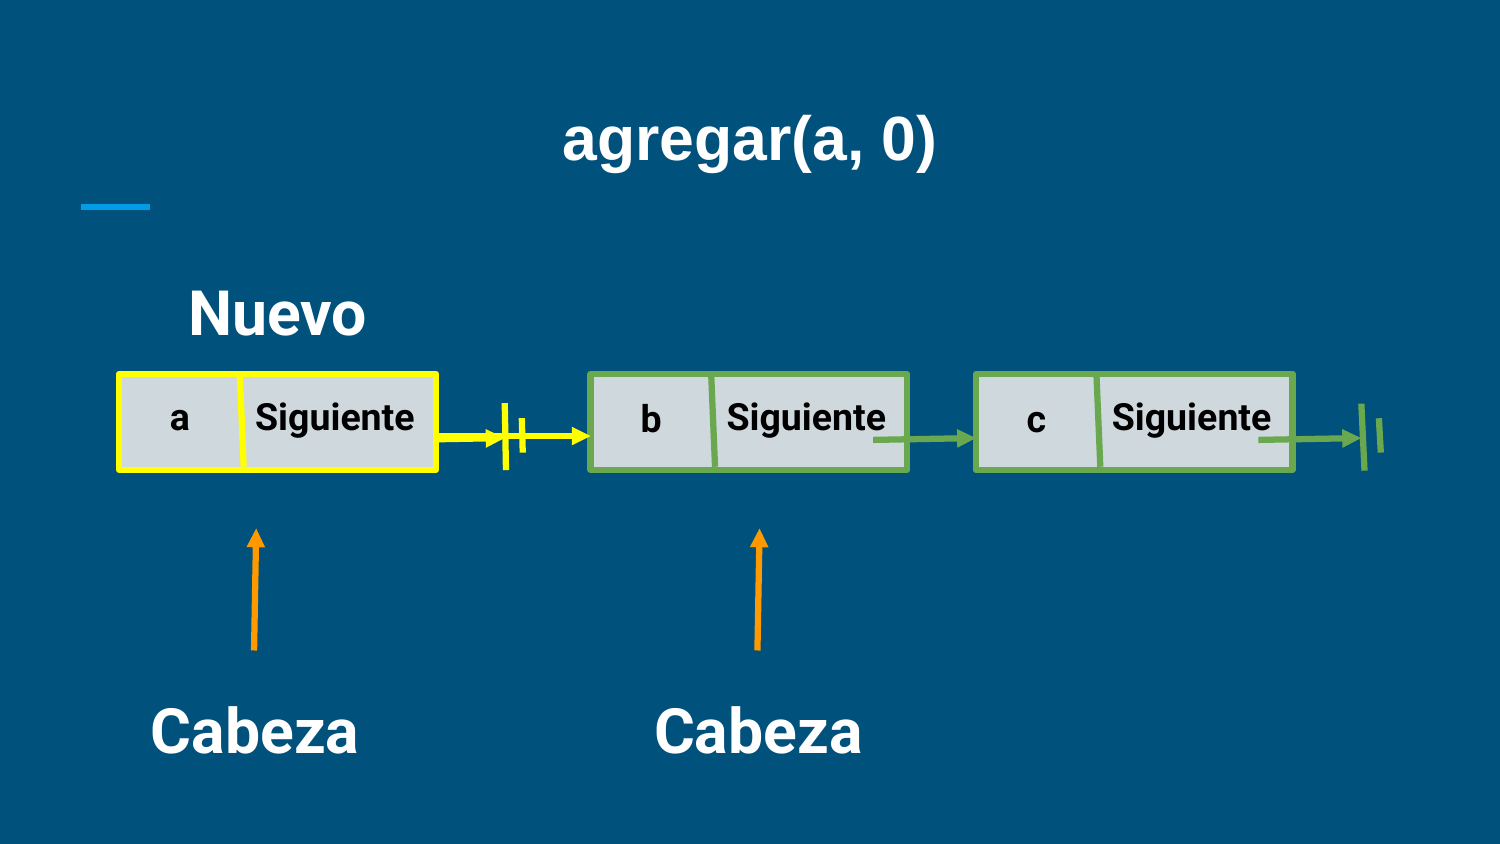

# agregar(a, 0)
Nuevo

a
Siguiente

Siguiente
b

Siguiente
c
Cabeza
Cabeza